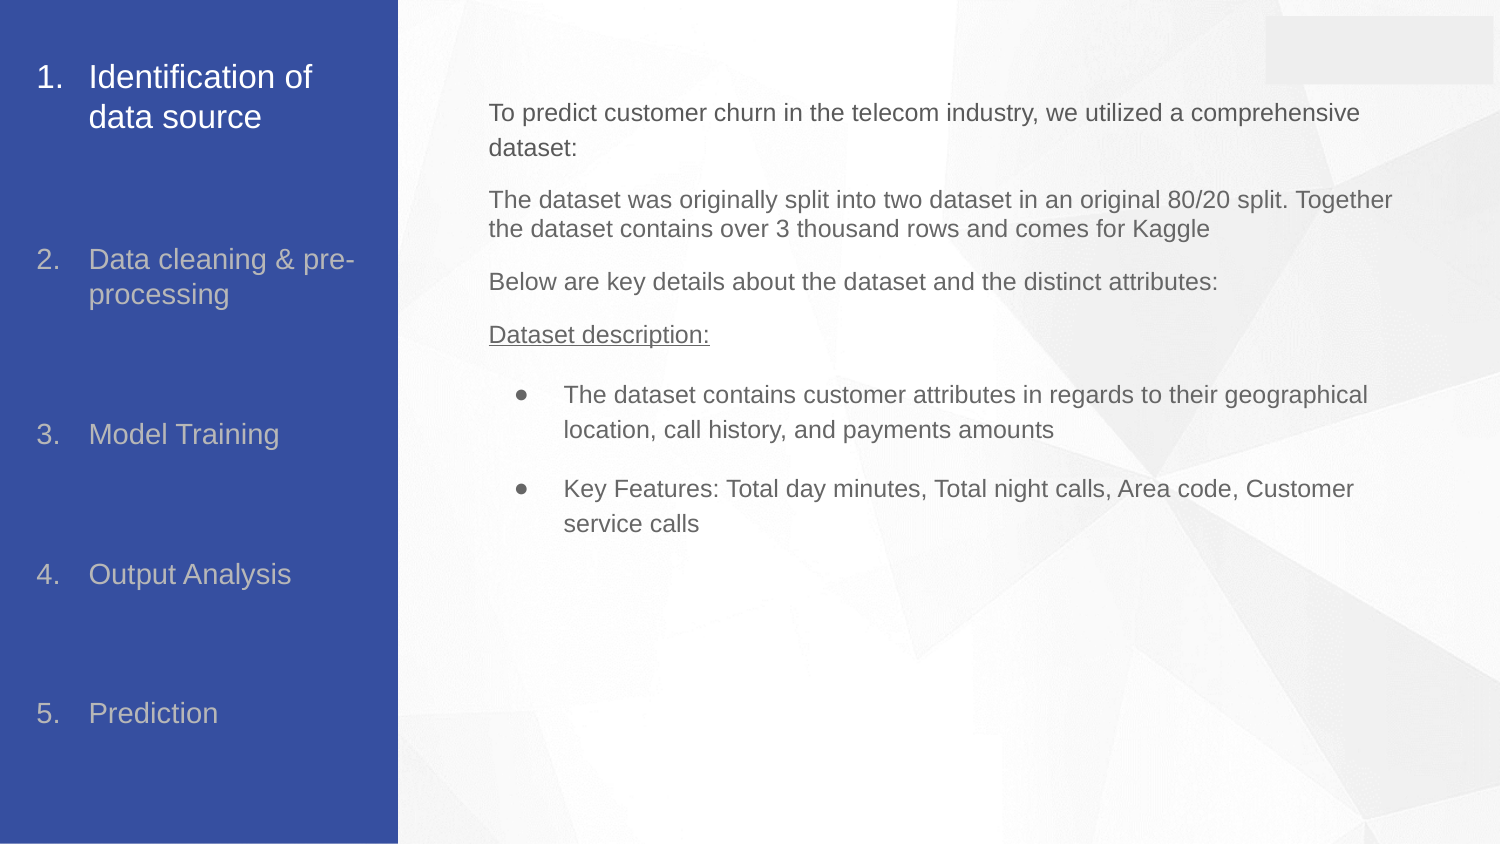

Identification of
data source
Data cleaning & pre-processing
Model Training
Output Analysis
Prediction
To predict customer churn in the telecom industry, we utilized a comprehensive dataset:
The dataset was originally split into two dataset in an original 80/20 split. Together the dataset contains over 3 thousand rows and comes for Kaggle
Below are key details about the dataset and the distinct attributes:
Dataset description:
The dataset contains customer attributes in regards to their geographical location, call history, and payments amounts
Key Features: Total day minutes, Total night calls, Area code, Customer service calls